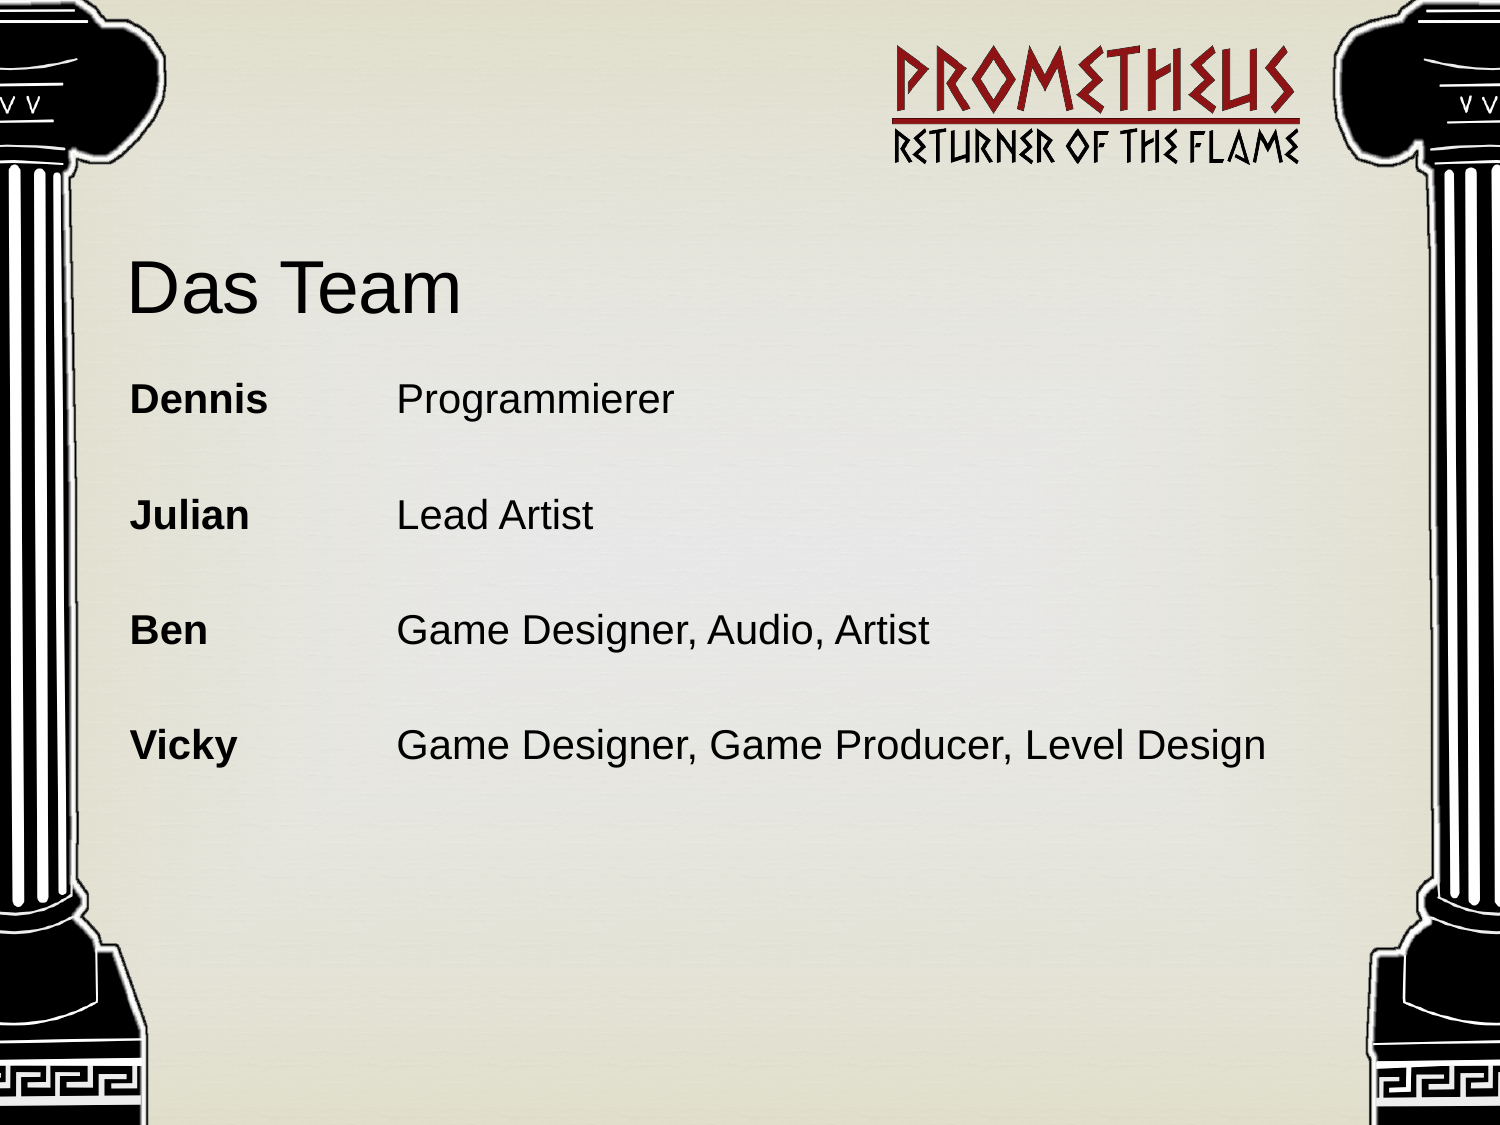

Das Team
| Dennis | Programmierer |
| --- | --- |
| Julian | Lead Artist |
| Ben | Game Designer, Audio, Artist |
| Vicky | Game Designer, Game Producer, Level Design |